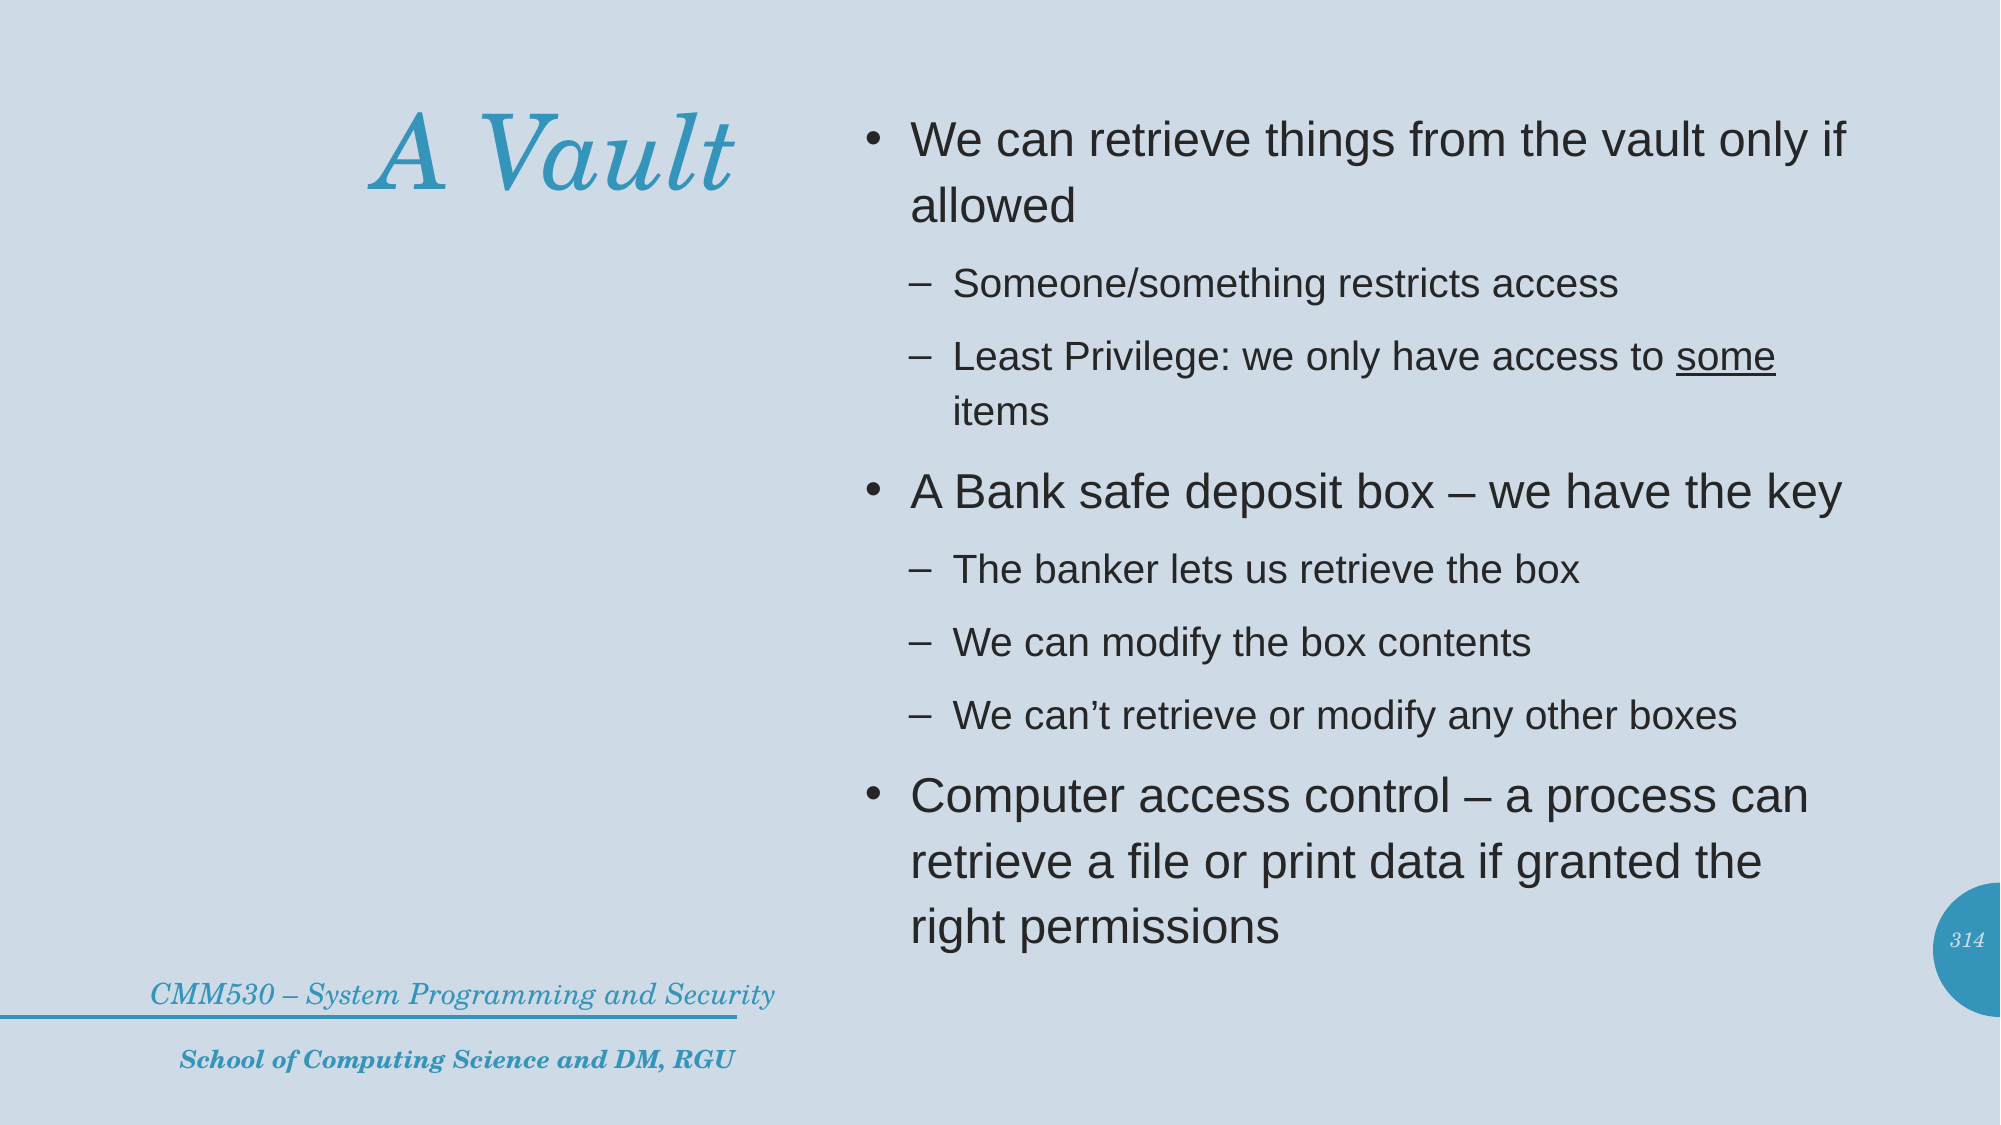

# A Vault
We can retrieve things from the vault only if allowed
Someone/something restricts access
Least Privilege: we only have access to some items
A Bank safe deposit box – we have the key
The banker lets us retrieve the box
We can modify the box contents
We can’t retrieve or modify any other boxes
Computer access control – a process can retrieve a file or print data if granted the right permissions

314